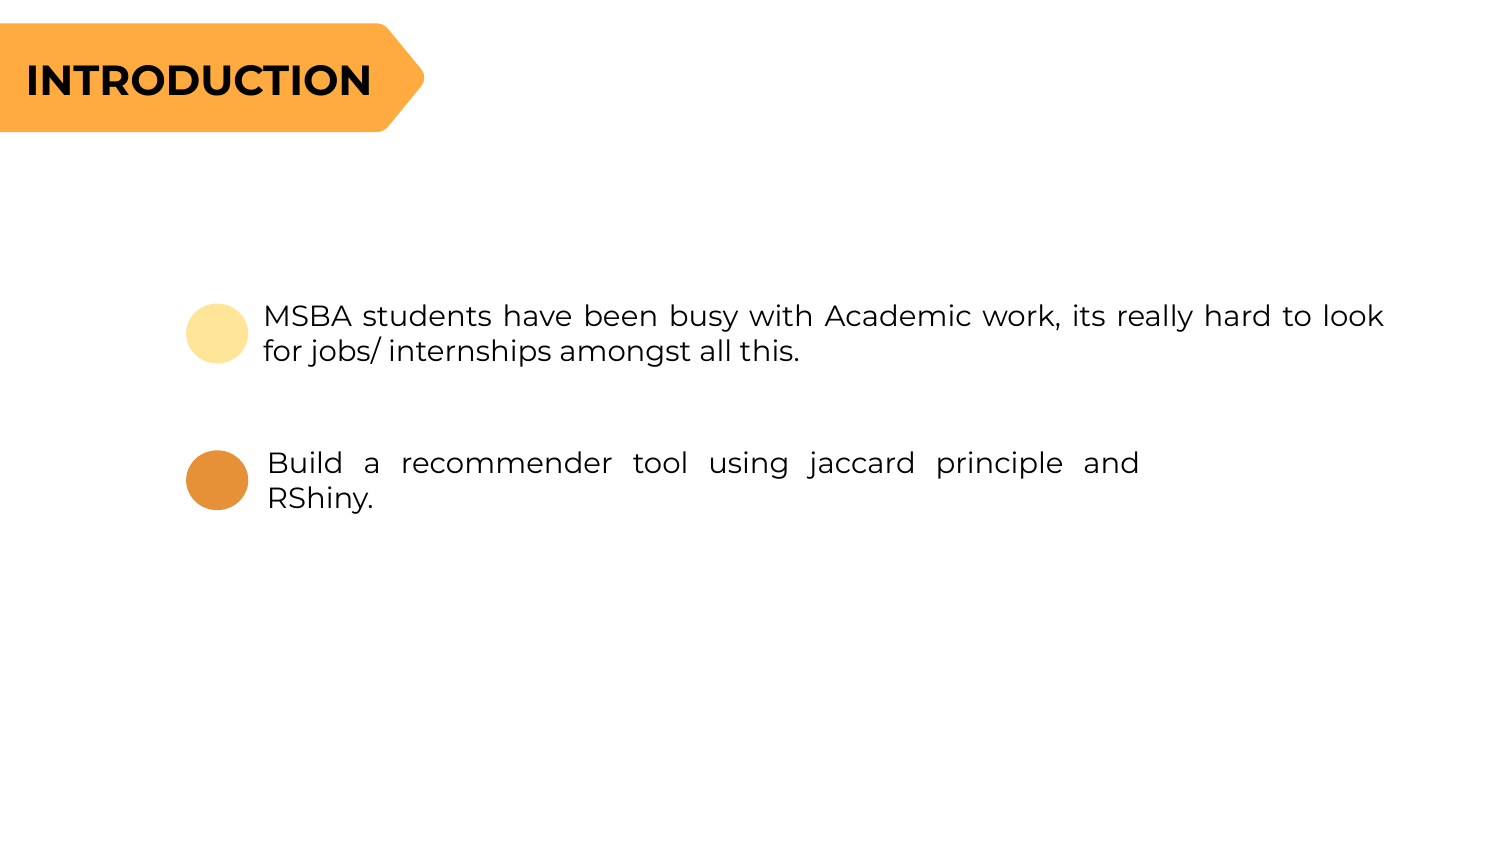

# INTRODUCTION
MSBA students have been busy with Academic work, its really hard to look for jobs/ internships amongst all this.

Build a recommender tool using jaccard principle and RShiny.